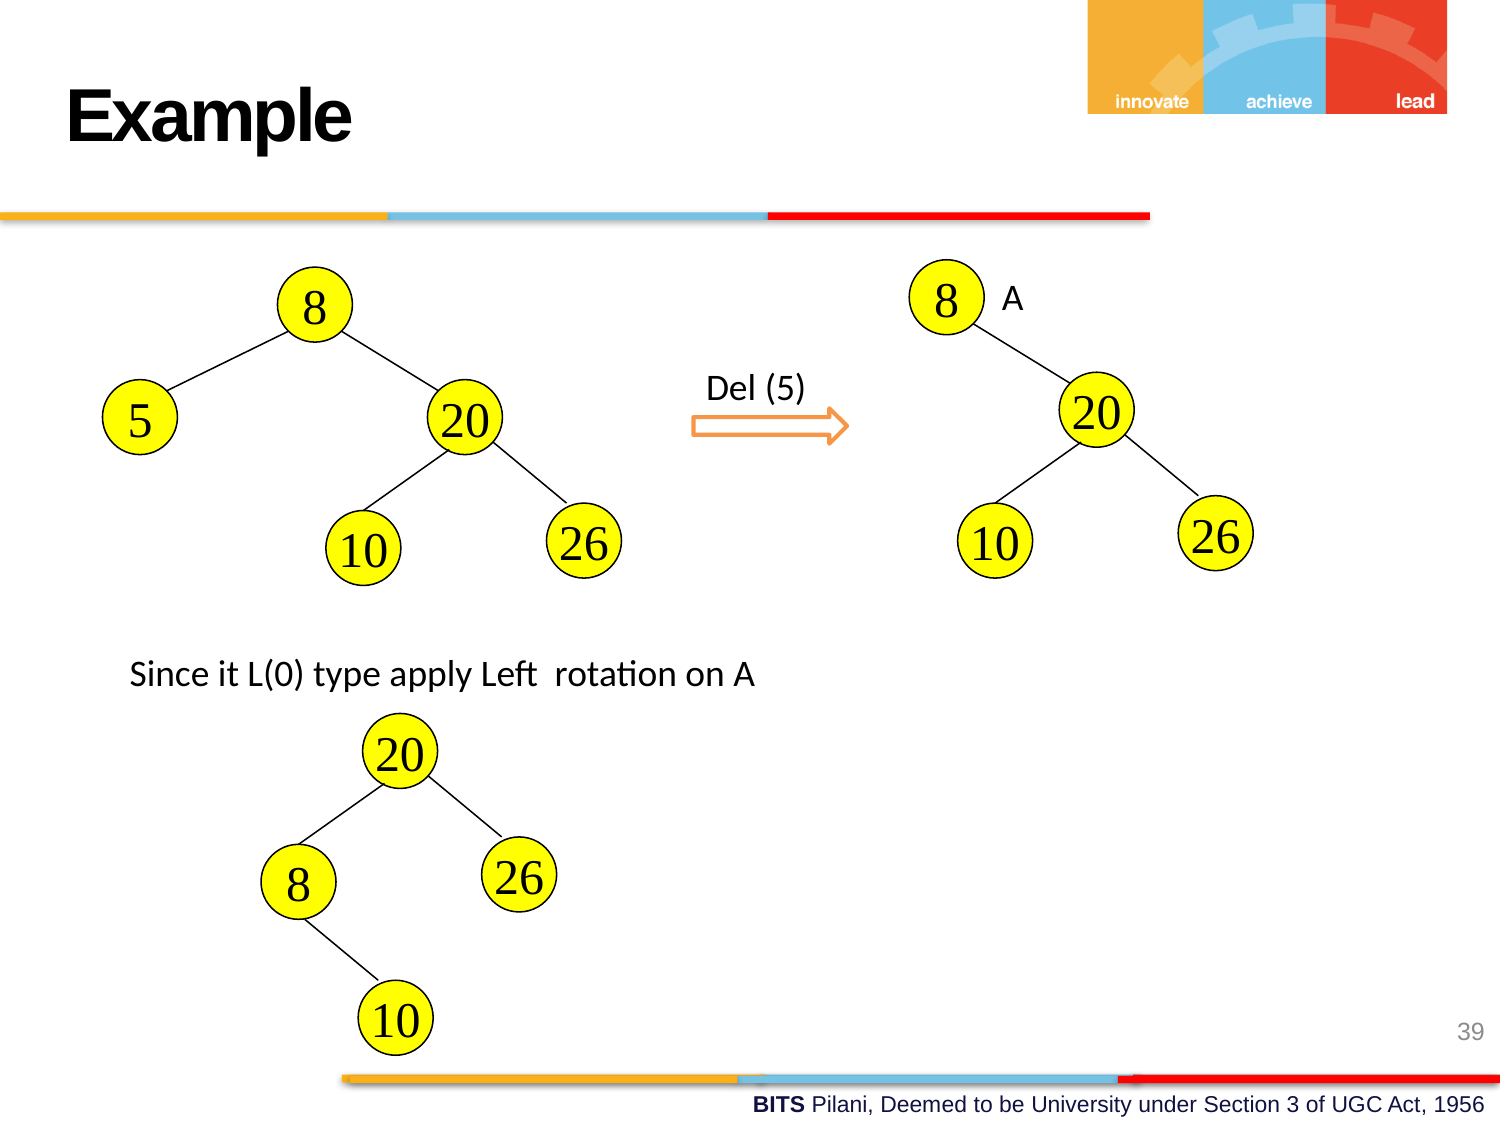

Example
8
A
8
Del (5)
20
5
20

26
26
10
10
Since it L(0) type apply Left  rotation on A
20
26
8
10
39